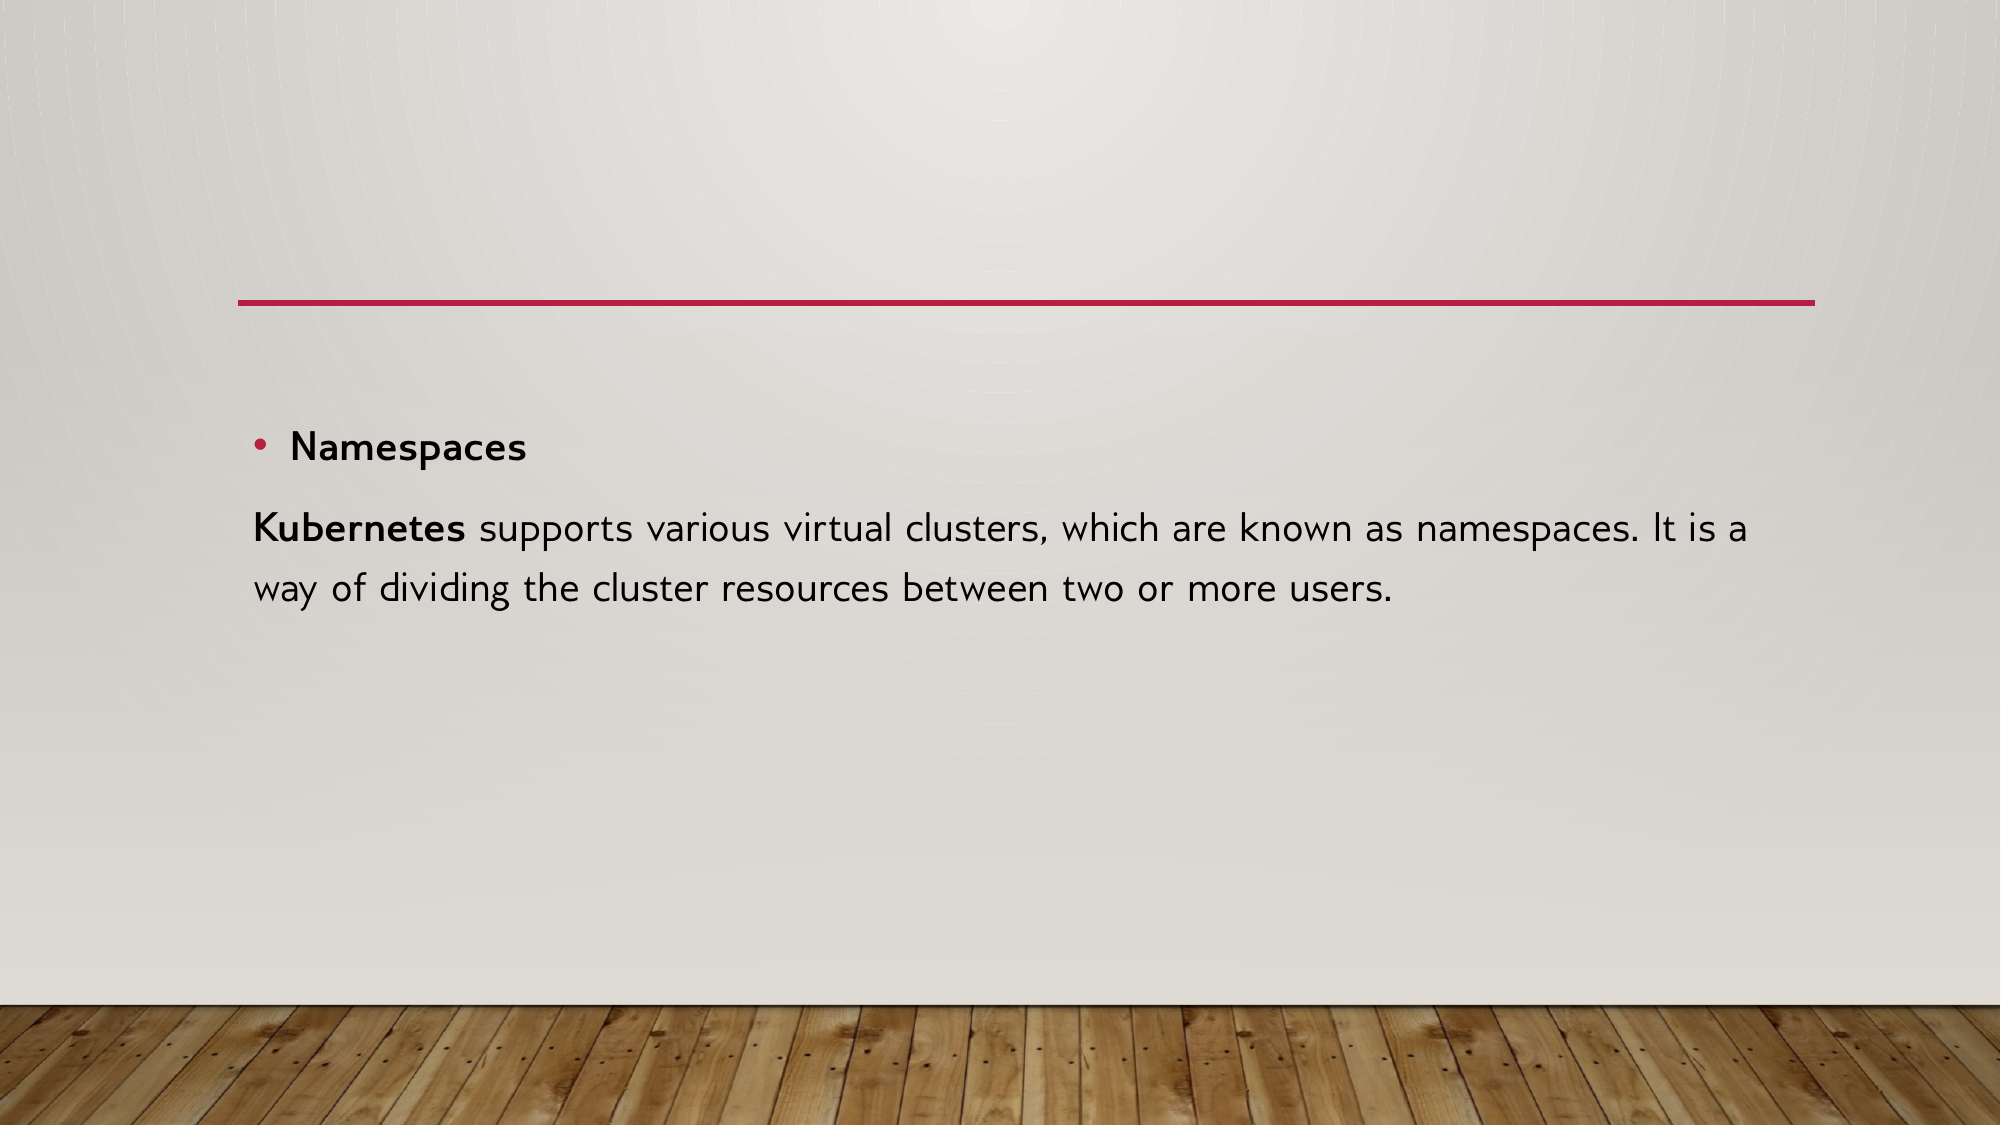

Namespaces
Kubernetes supports various virtual clusters, which are known as namespaces. It is a way of dividing the cluster resources between two or more users.